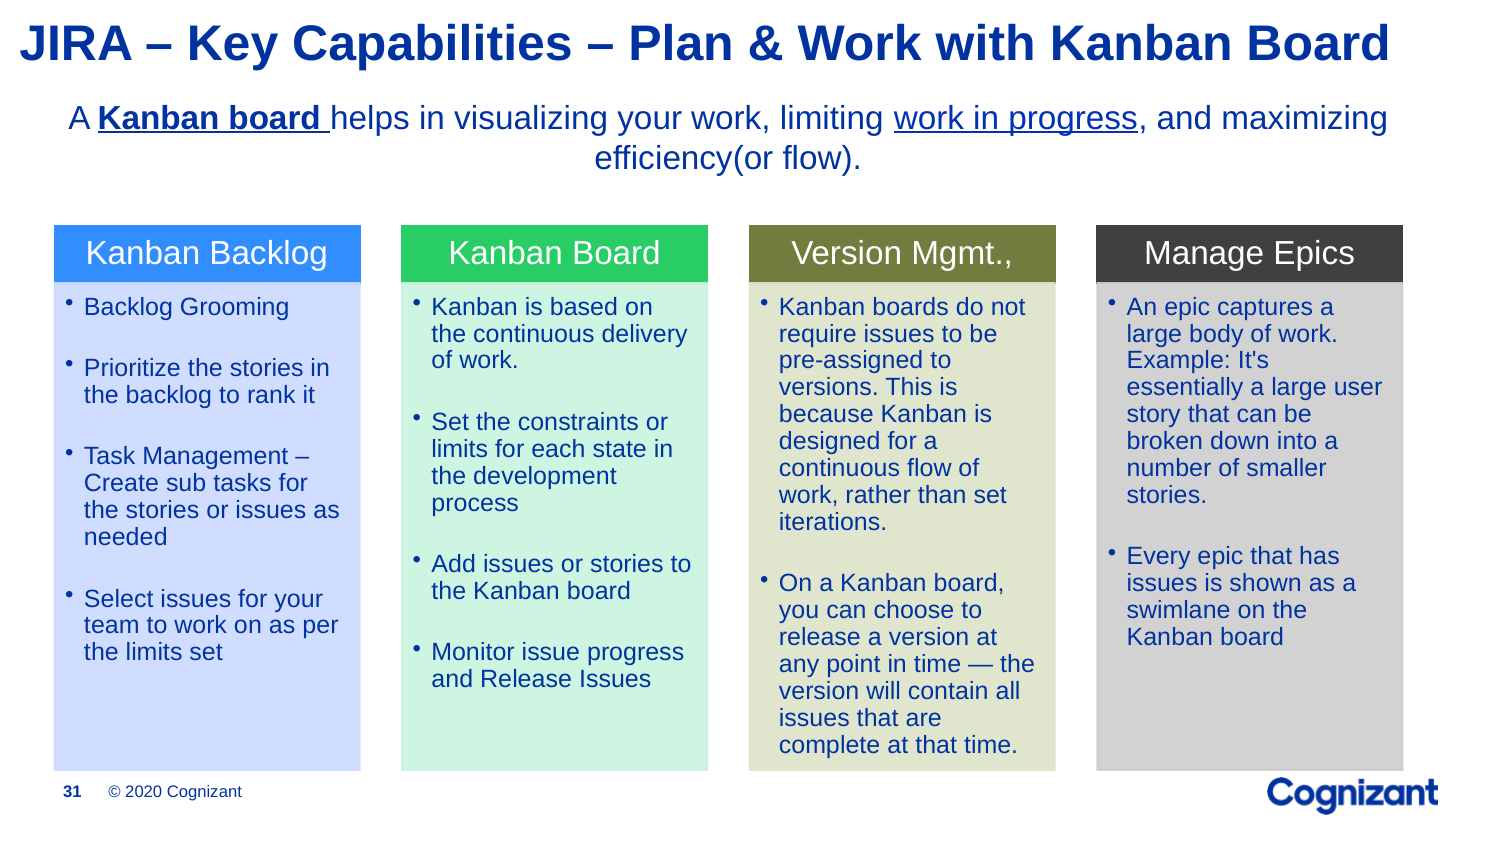

# JIRA – Key Capabilities – Plan & Work with Kanban Board

A Kanban board helps in visualizing your work, limiting work in progress, and maximizing efficiency(or flow).
Kanban Backlog
Backlog Grooming

Prioritize the stories in the backlog to rank it

Task Management – Create sub tasks for the stories or issues as needed

Select issues for your team to work on as per the limits set
Kanban Board
Kanban is based on the continuous delivery of work.

Set the constraints or limits for each state in the development process

Add issues or stories to the Kanban board

Monitor issue progress and Release Issues
Version Mgmt.,
Kanban boards do not require issues to be pre-assigned to versions. This is because Kanban is designed for a continuous flow of work, rather than set iterations.

On a Kanban board, you can choose to release a version at any point in time — the version will contain all issues that are complete at that time.
Manage Epics
An epic captures a large body of work. Example: It's essentially a large user story that can be broken down into a number of smaller stories.

Every epic that has issues is shown as a swimlane on the Kanban board
© 2020 Cognizant
31